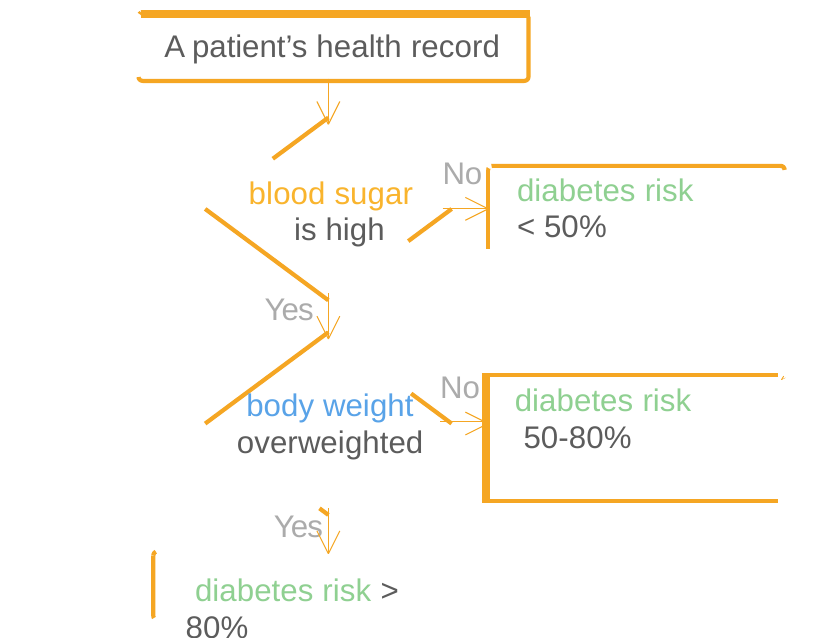

# A patient’s health record
No

diabetes risk
< 50%
blood sugar  is high

Yes

body weight  overweighted

Yes
diabetes risk > 80%

| No | diabetes risk 50-80% |
| --- | --- |
|  |  |